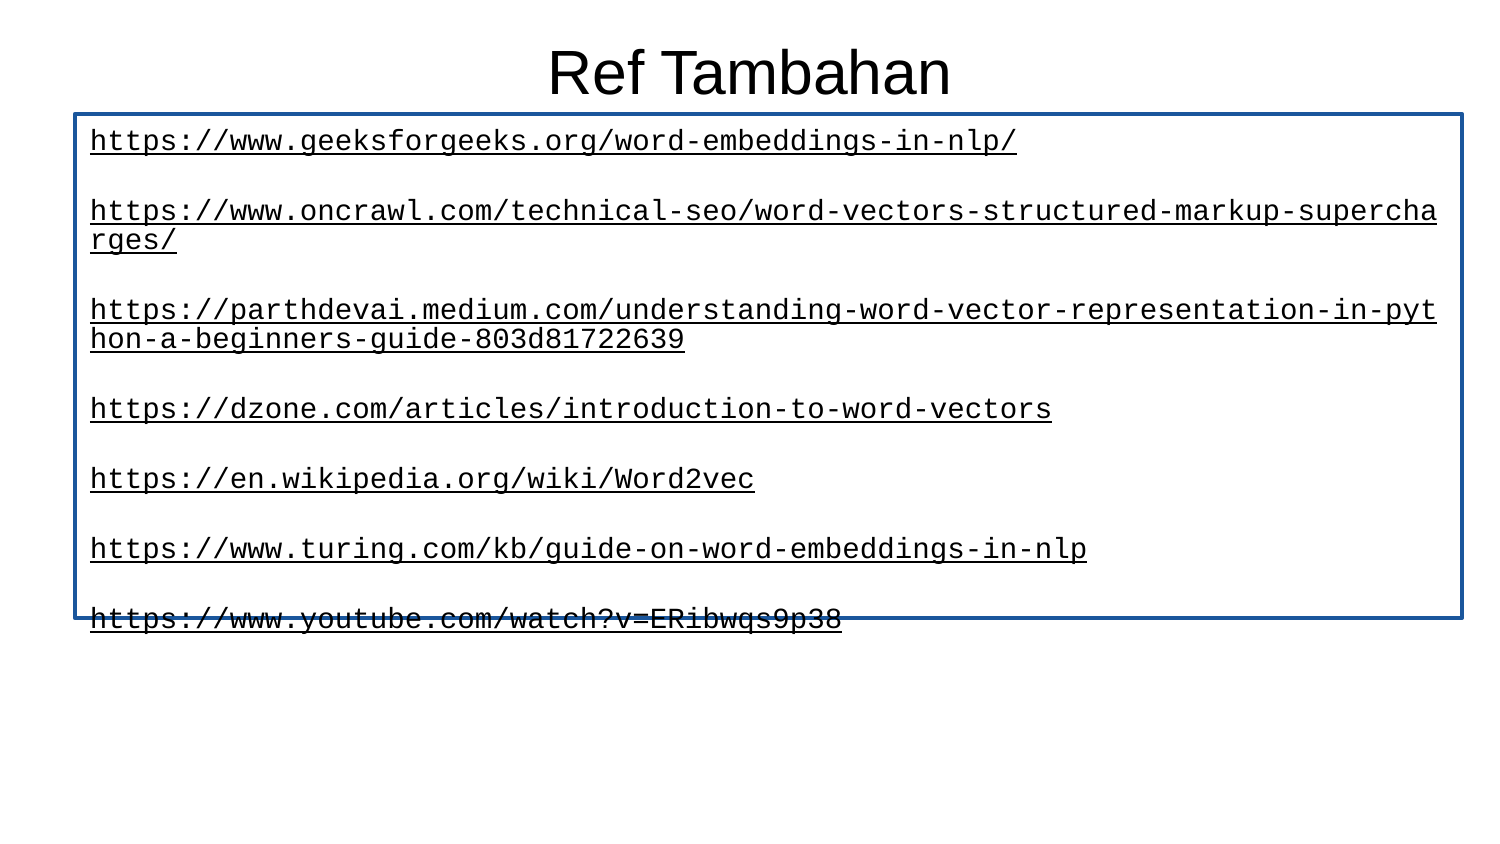

# Ref Tambahan
https://www.geeksforgeeks.org/word-embeddings-in-nlp/

https://www.oncrawl.com/technical-seo/word-vectors-structured-markup-supercharges/

https://parthdevai.medium.com/understanding-word-vector-representation-in-python-a-beginners-guide-803d81722639

https://dzone.com/articles/introduction-to-word-vectors

https://en.wikipedia.org/wiki/Word2vec

https://www.turing.com/kb/guide-on-word-embeddings-in-nlp

https://www.youtube.com/watch?v=ERibwqs9p38